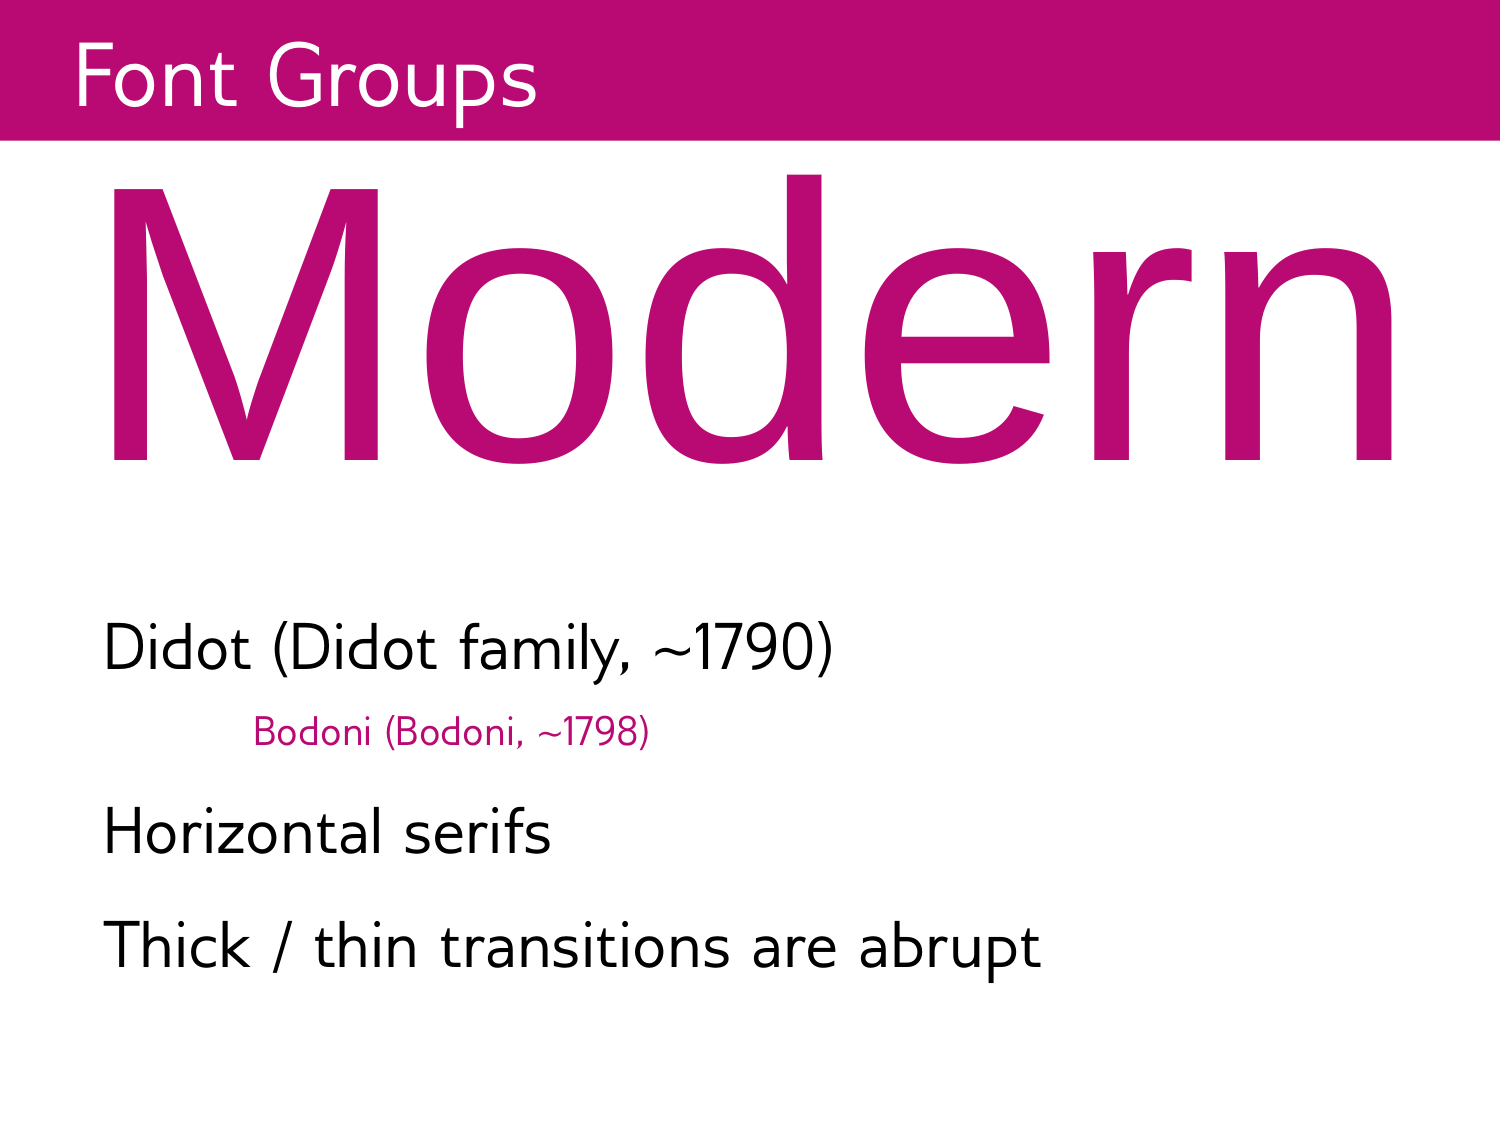

# Font Groups
Modern
Didot (Didot family, ~1790)
	Bodoni (Bodoni, ~1798)
Horizontal serifs
Thick / thin transitions are abrupt